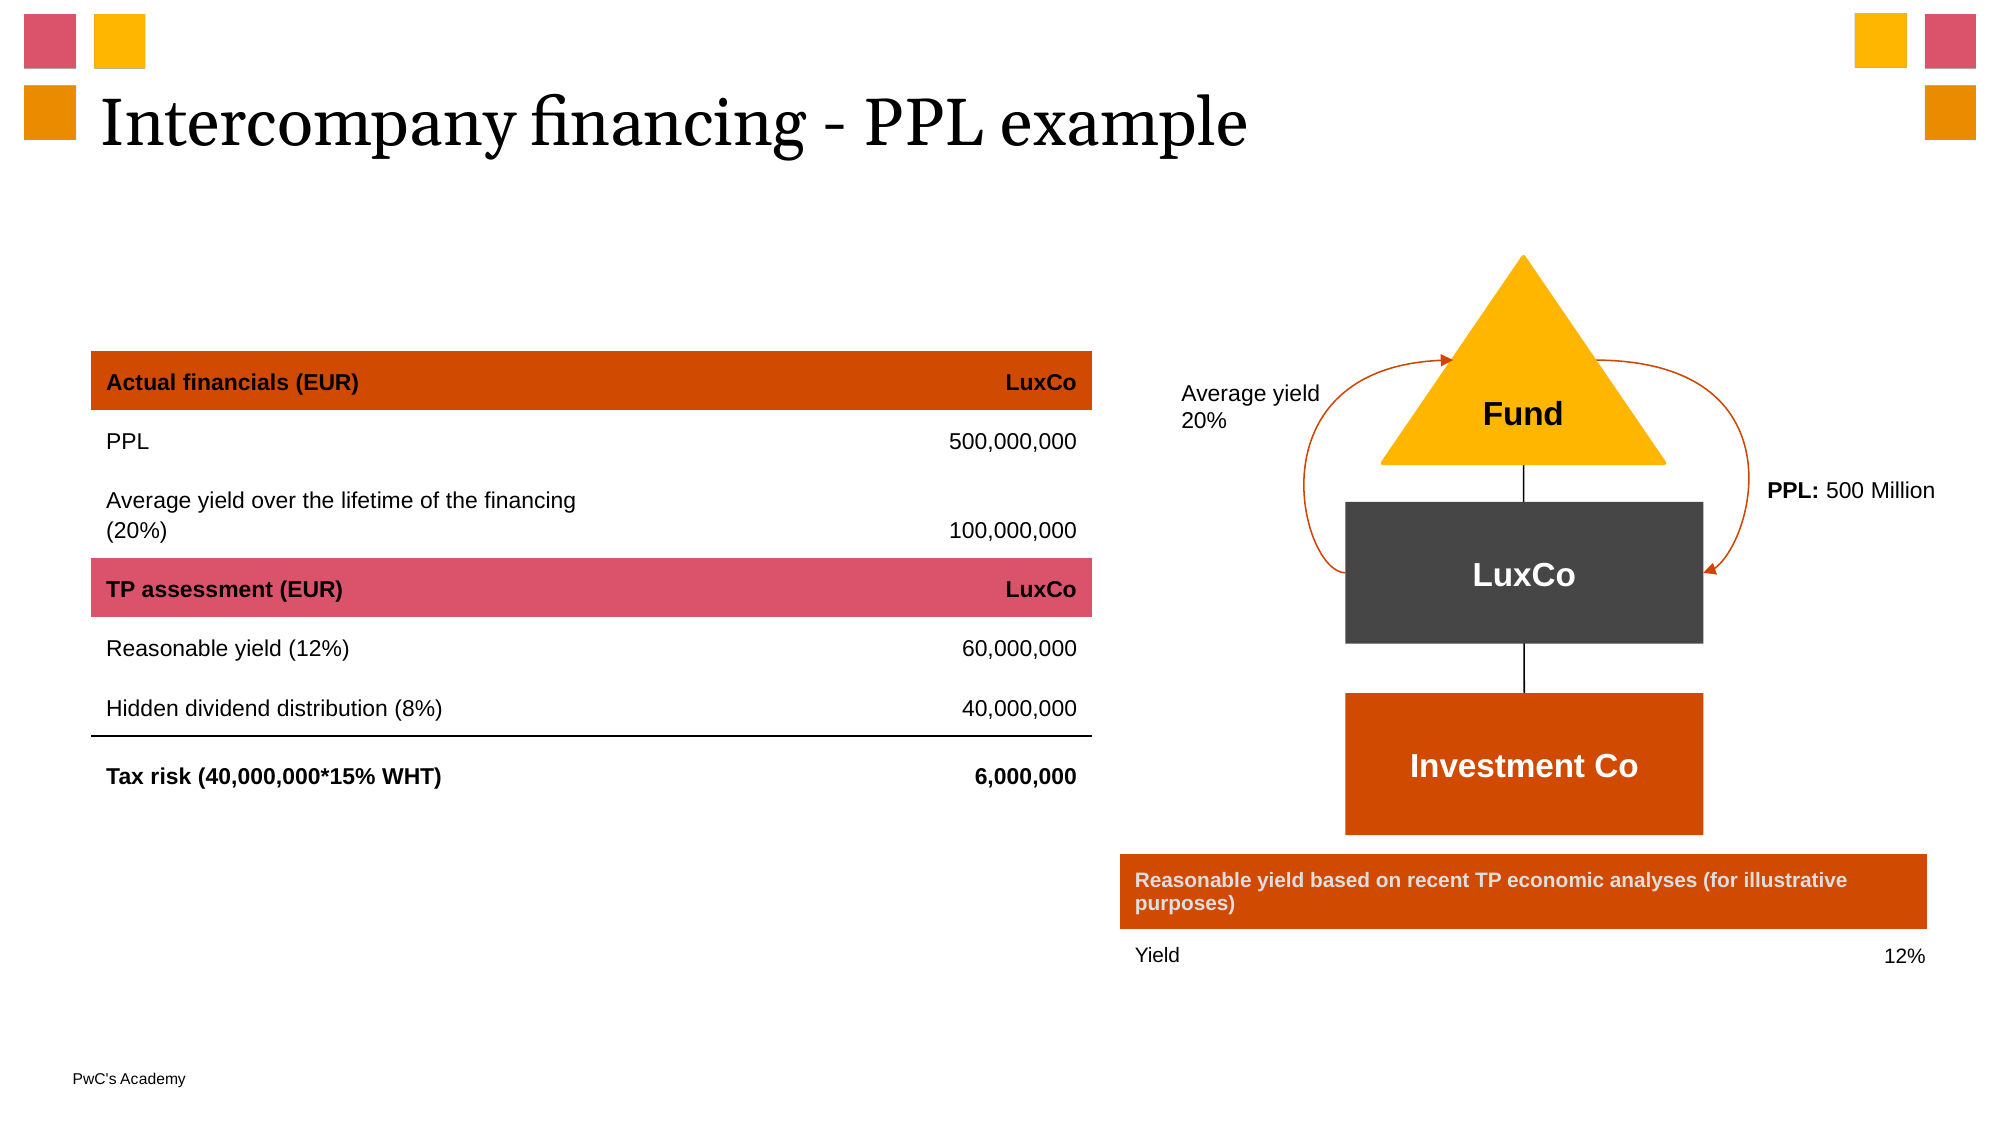

# Intercompany financing - PPL example
Fund
| Actual financials (EUR) | LuxCo |
| --- | --- |
| PPL | 500,000,000 |
| Average yield over the lifetime of the financing (20%) | 100,000,000 |
| TP assessment (EUR) | LuxCo |
| Reasonable yield (12%) | 60,000,000 |
| Hidden dividend distribution (8%) | 40,000,000 |
| Tax risk (40,000,000\*15% WHT) | 6,000,000 |
Average yield 20%

PPL: 500 Million
LuxCo
Investment Co
| Reasonable yield based on recent TP economic analyses (for illustrative purposes) |  |
| --- | --- |
| Yield | 12% |